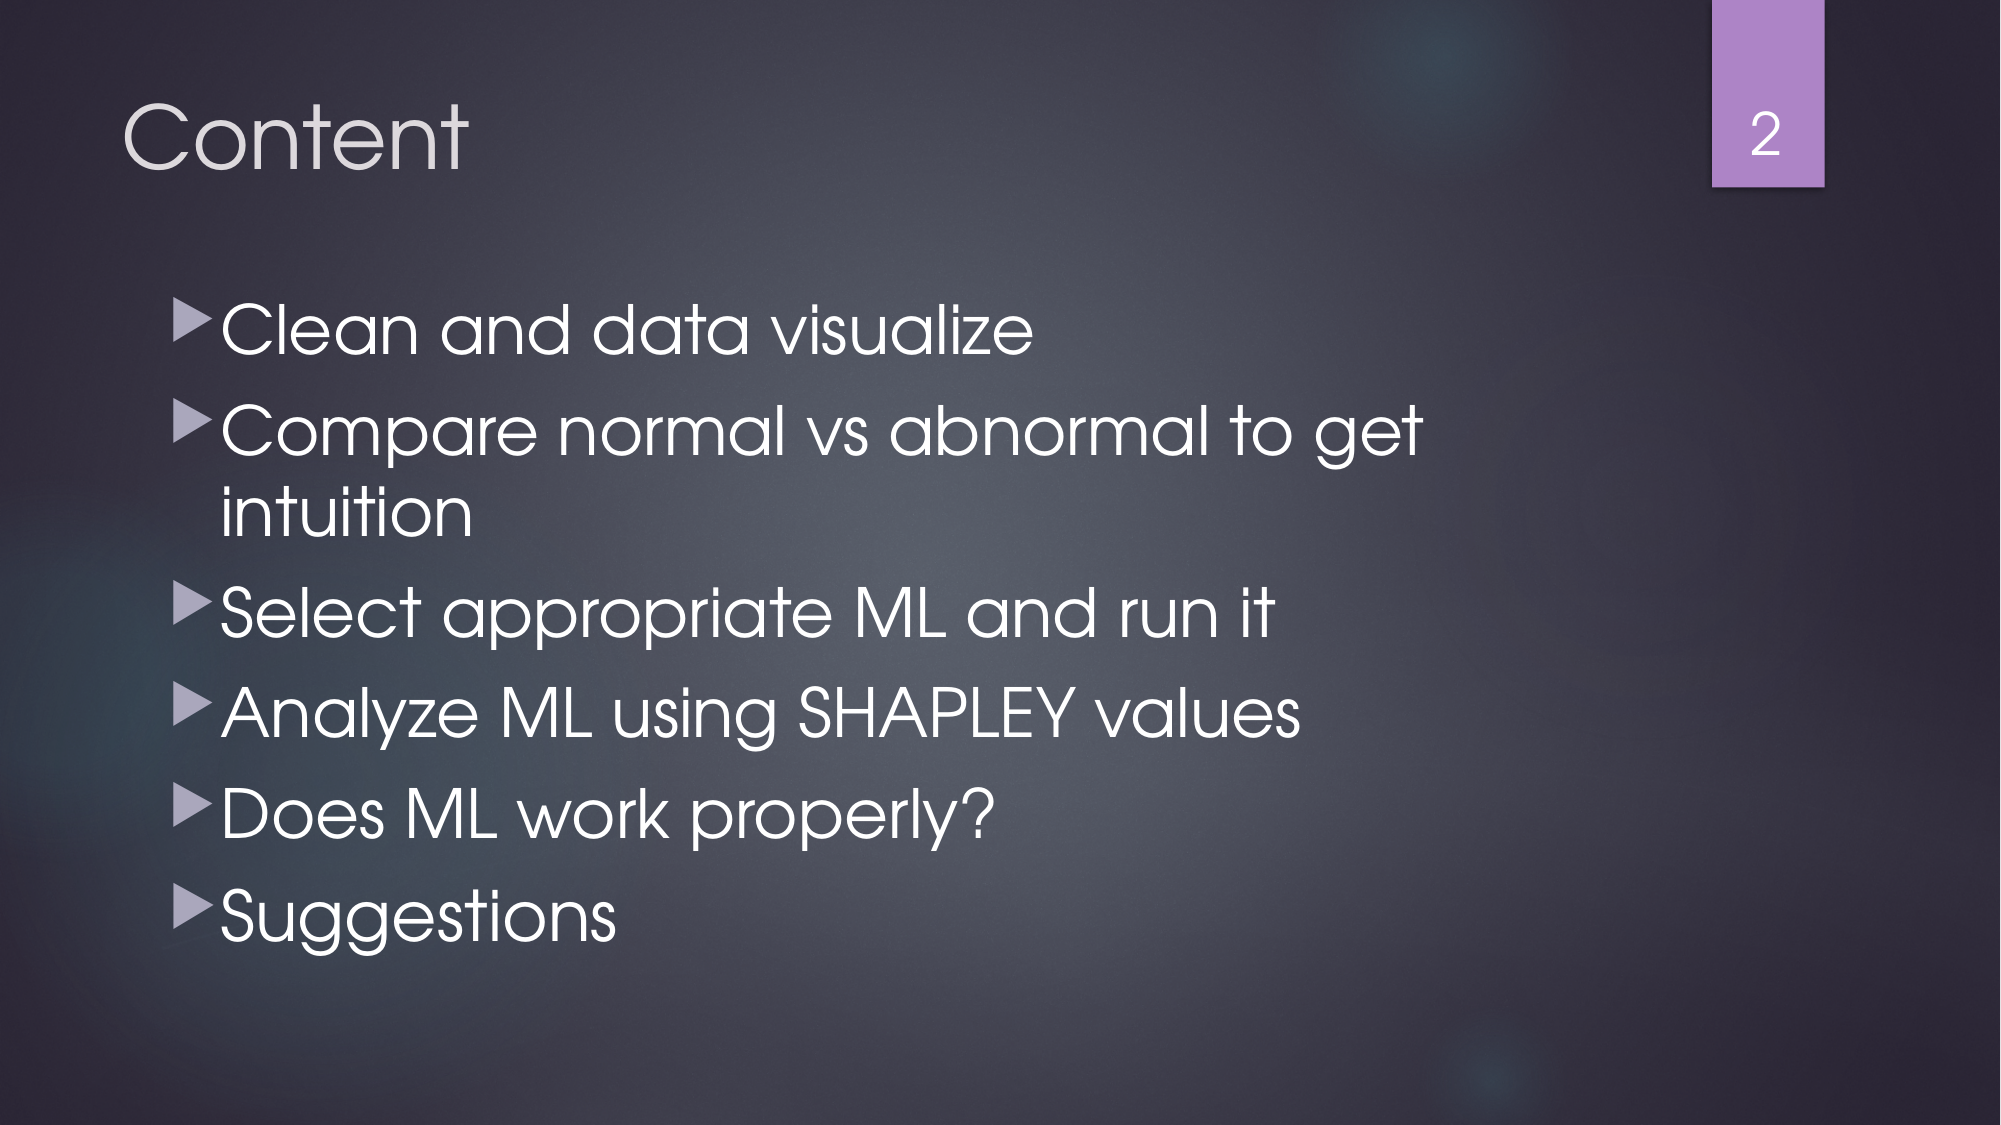

2
# Content
Clean and data visualize
Compare normal vs abnormal to get intuition
Select appropriate ML and run it
Analyze ML using SHAPLEY values
Does ML work properly?
Suggestions